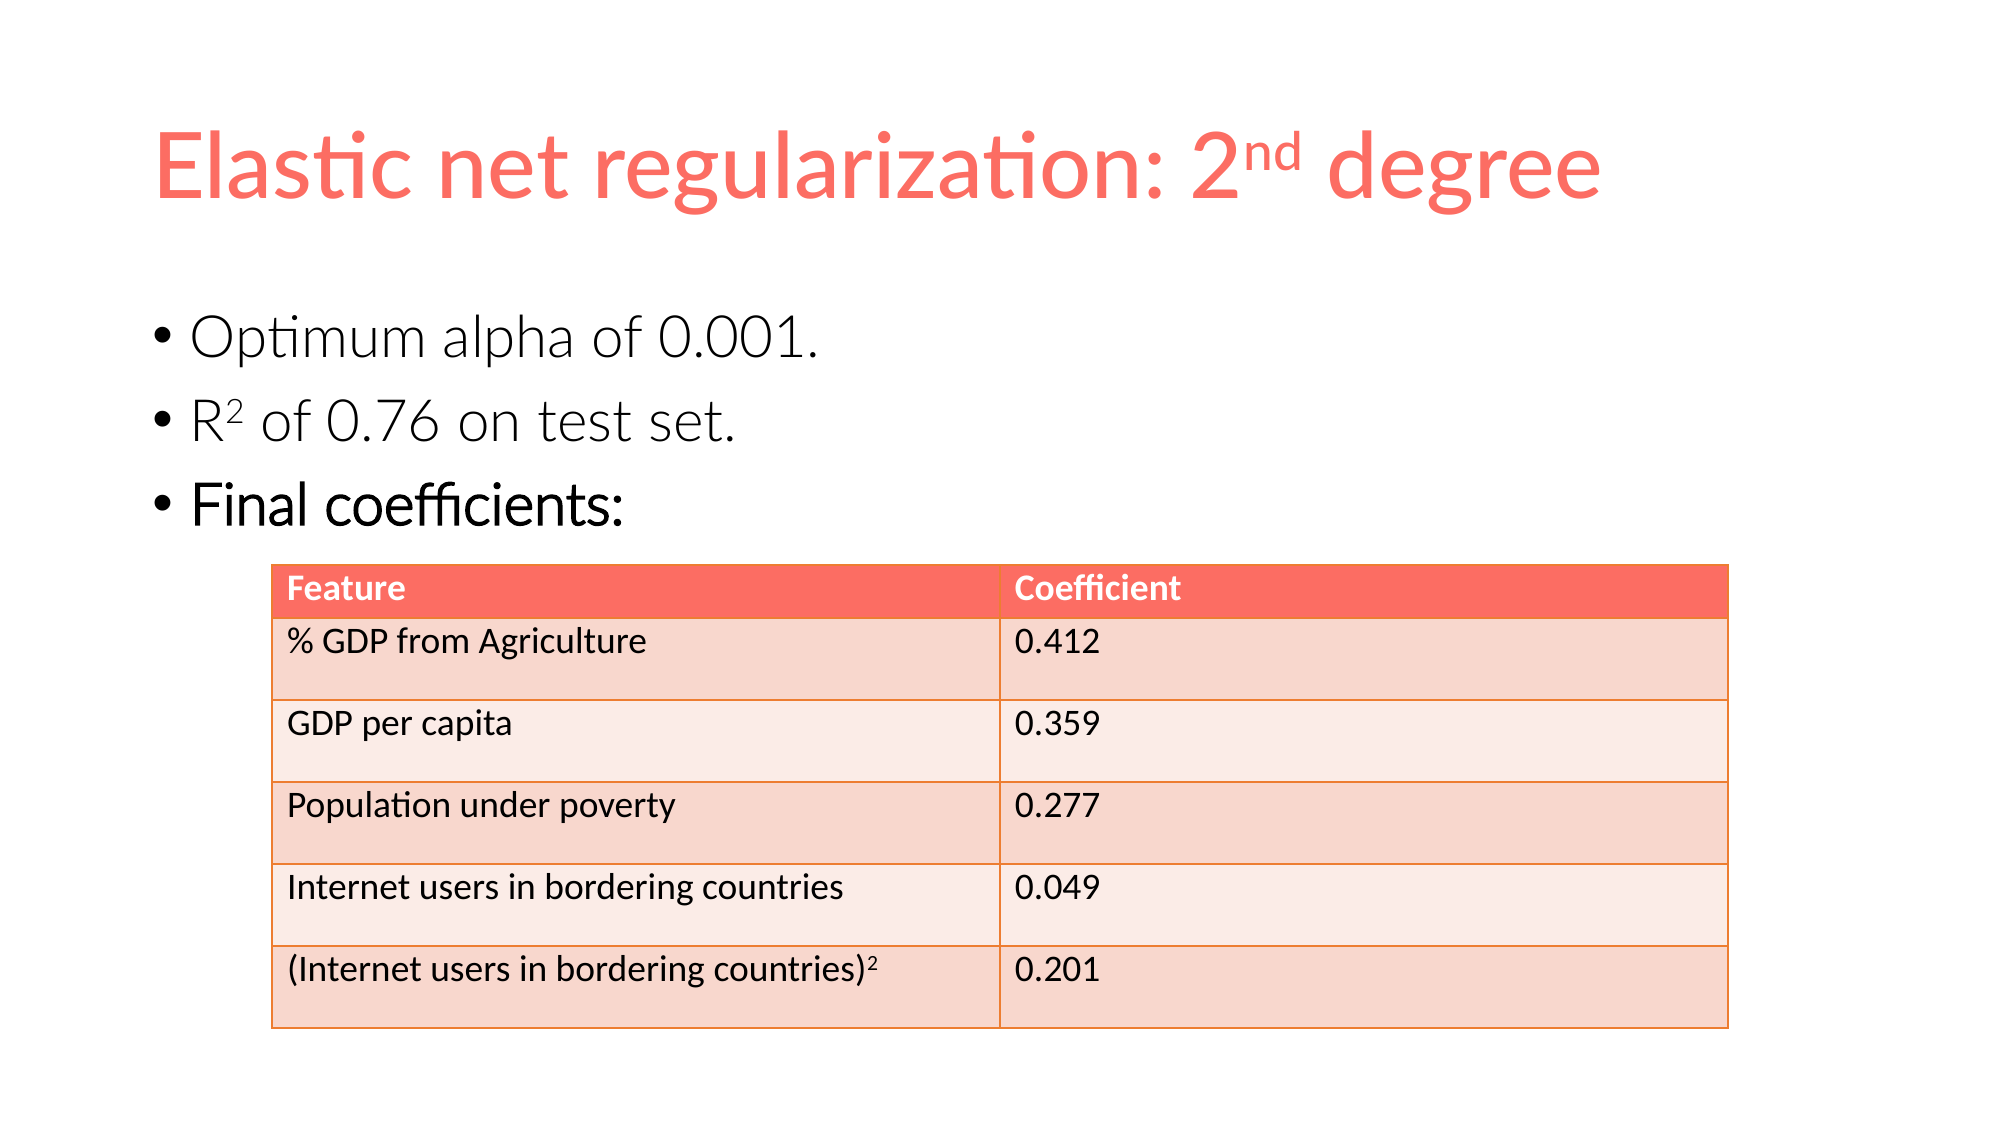

# Elastic net regularization: 2nd degree
Optimum alpha of 0.001.
R2 of 0.76 on test set.
Final coefficients:
| Feature | Coefficient |
| --- | --- |
| % GDP from Agriculture | 0.412 |
| GDP per capita | 0.359 |
| Population under poverty | 0.277 |
| Internet users in bordering countries | 0.049 |
| (Internet users in bordering countries)2 | 0.201 |